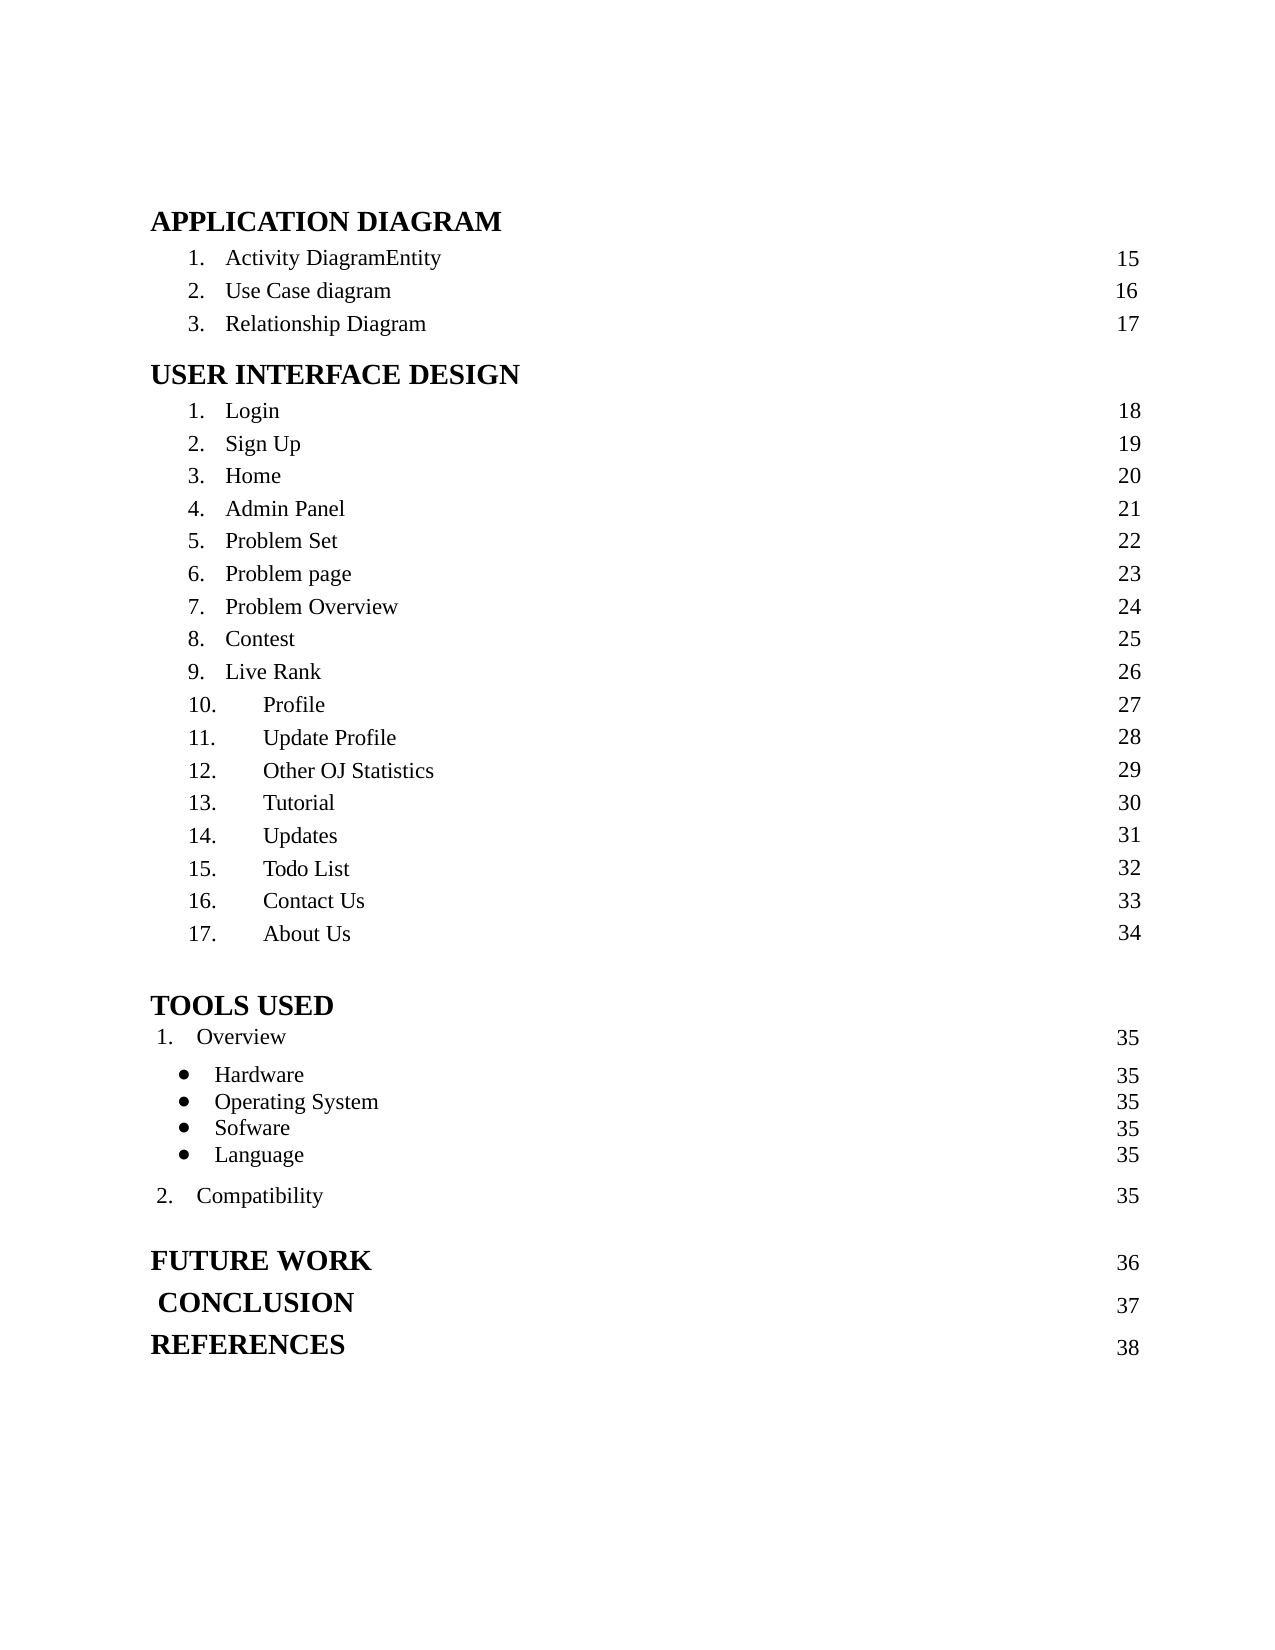

APPLICATION DIAGRAM
Activity DiagramEntity
Use Case diagram
Relationship Diagram
15
16
17
USER INTERFACE DESIGN
Login
Sign Up
Home
Admin Panel
Problem Set
Problem page
Problem Overview
Contest
Live Rank
18
19
20
21
22
23
24
25
26
27
28
29
30
31
32
33
34
Profile
Update Profile
Other OJ Statistics
Tutorial
Updates
Todo List
Contact Us
About Us
TOOLS USED
Overview
Hardware
Operating System
Sofware
Language
Compatibility
35
35
35
35
35
35
36
37
38
FUTURE WORK  CONCLUSION  REFERENCES